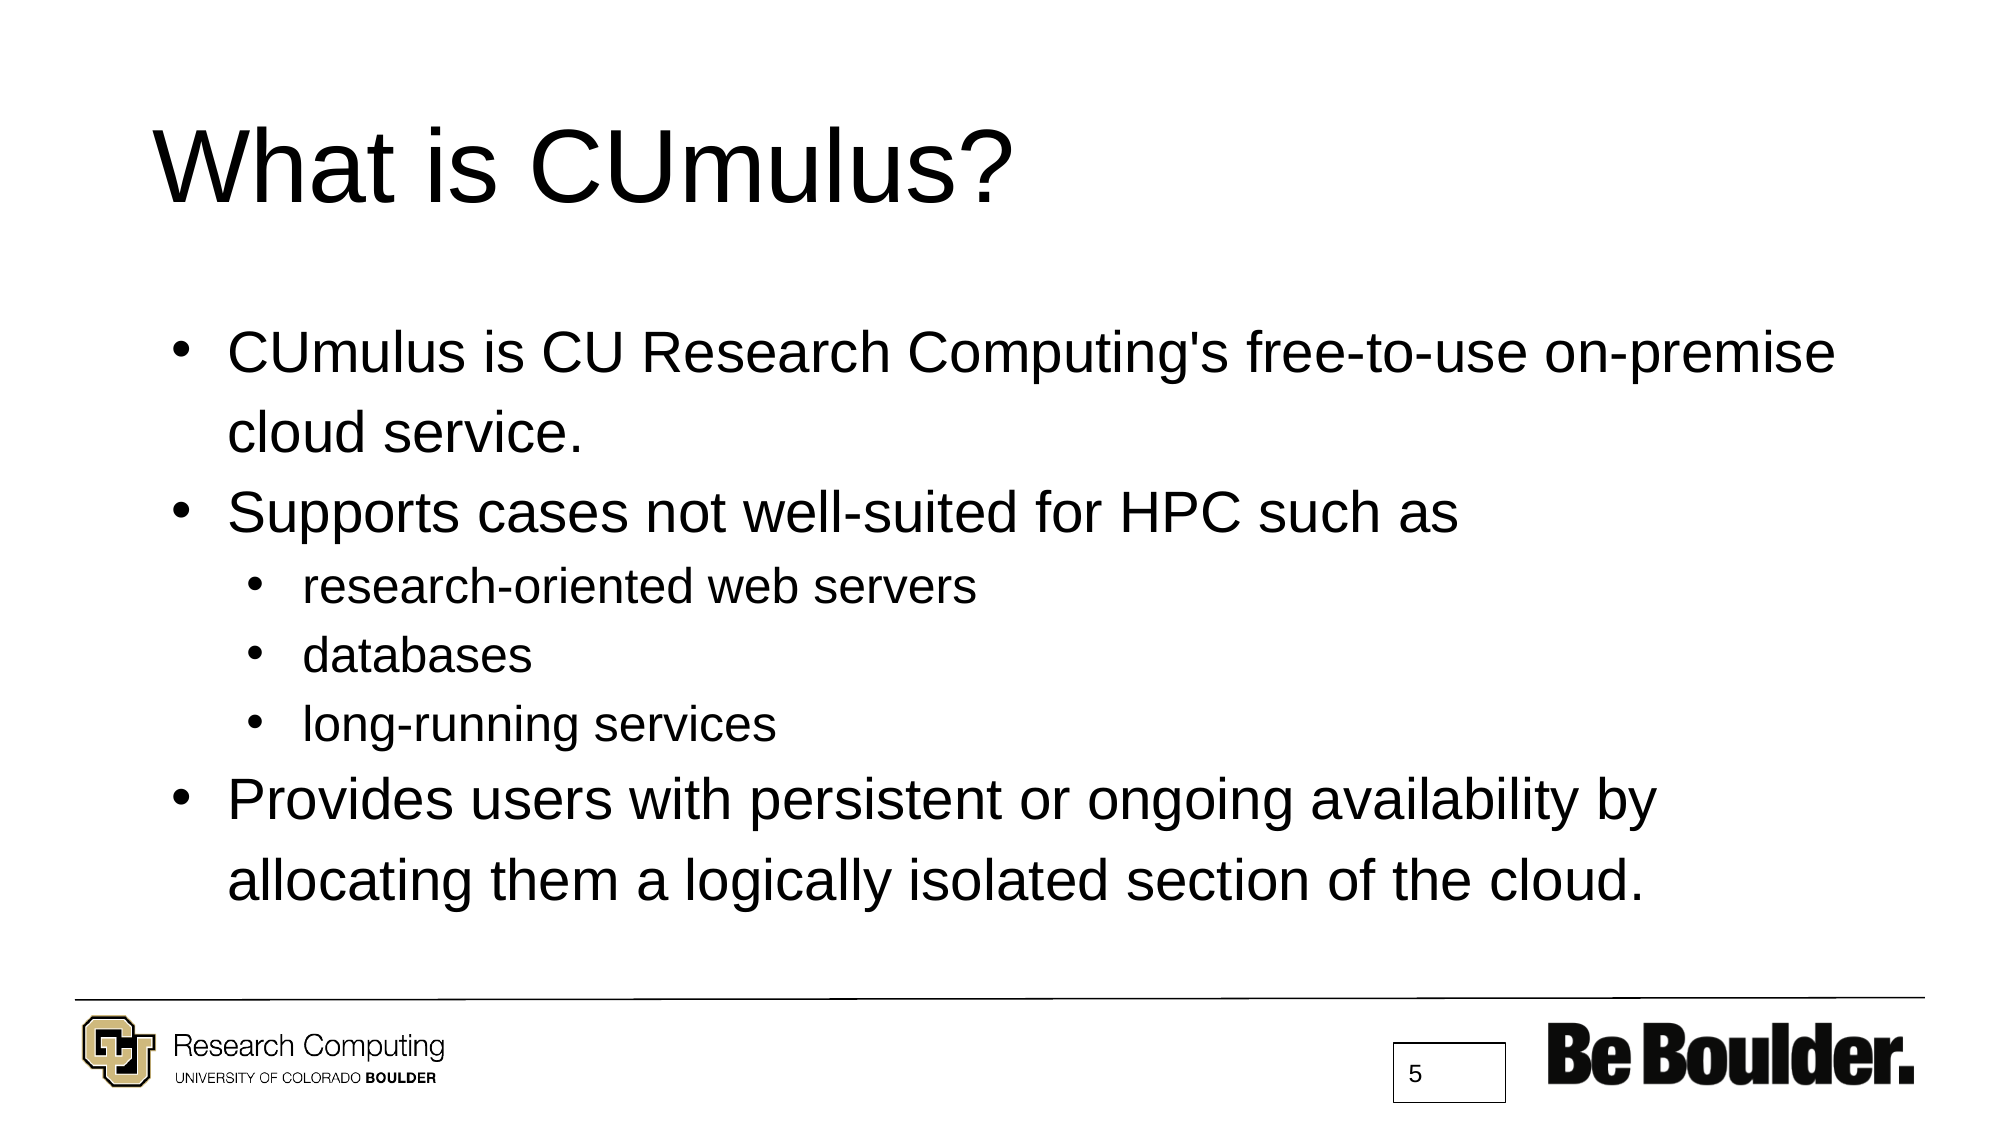

# What is CUmulus?
CUmulus is CU Research Computing's free-to-use on-premise cloud service.
Supports cases not well-suited for HPC such as
research-oriented web servers
databases
long-running services
Provides users with persistent or ongoing availability by allocating them a logically isolated section of the cloud.
5